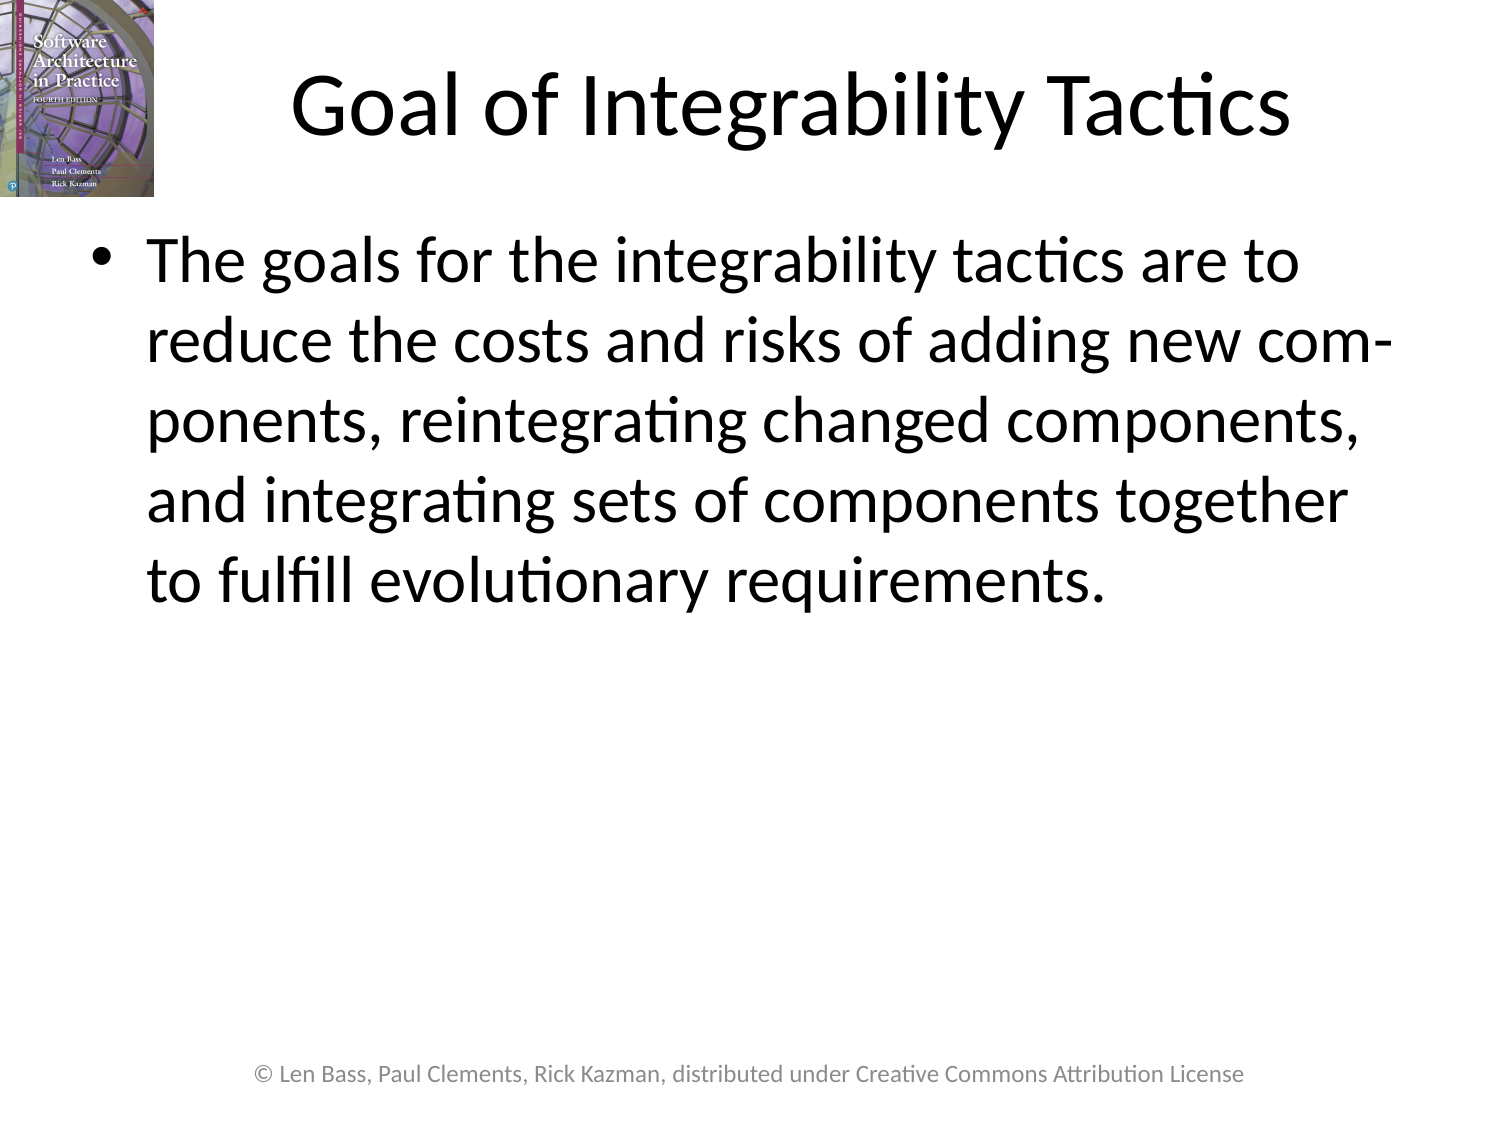

# Goal of Integrability Tactics
The goals for the integrability tactics are to reduce the costs and risks of adding new com- ponents, reintegrating changed components, and integrating sets of components together to fulfill evolutionary requirements.

© Len Bass, Paul Clements, Rick Kazman, distributed under Creative Commons Attribution License